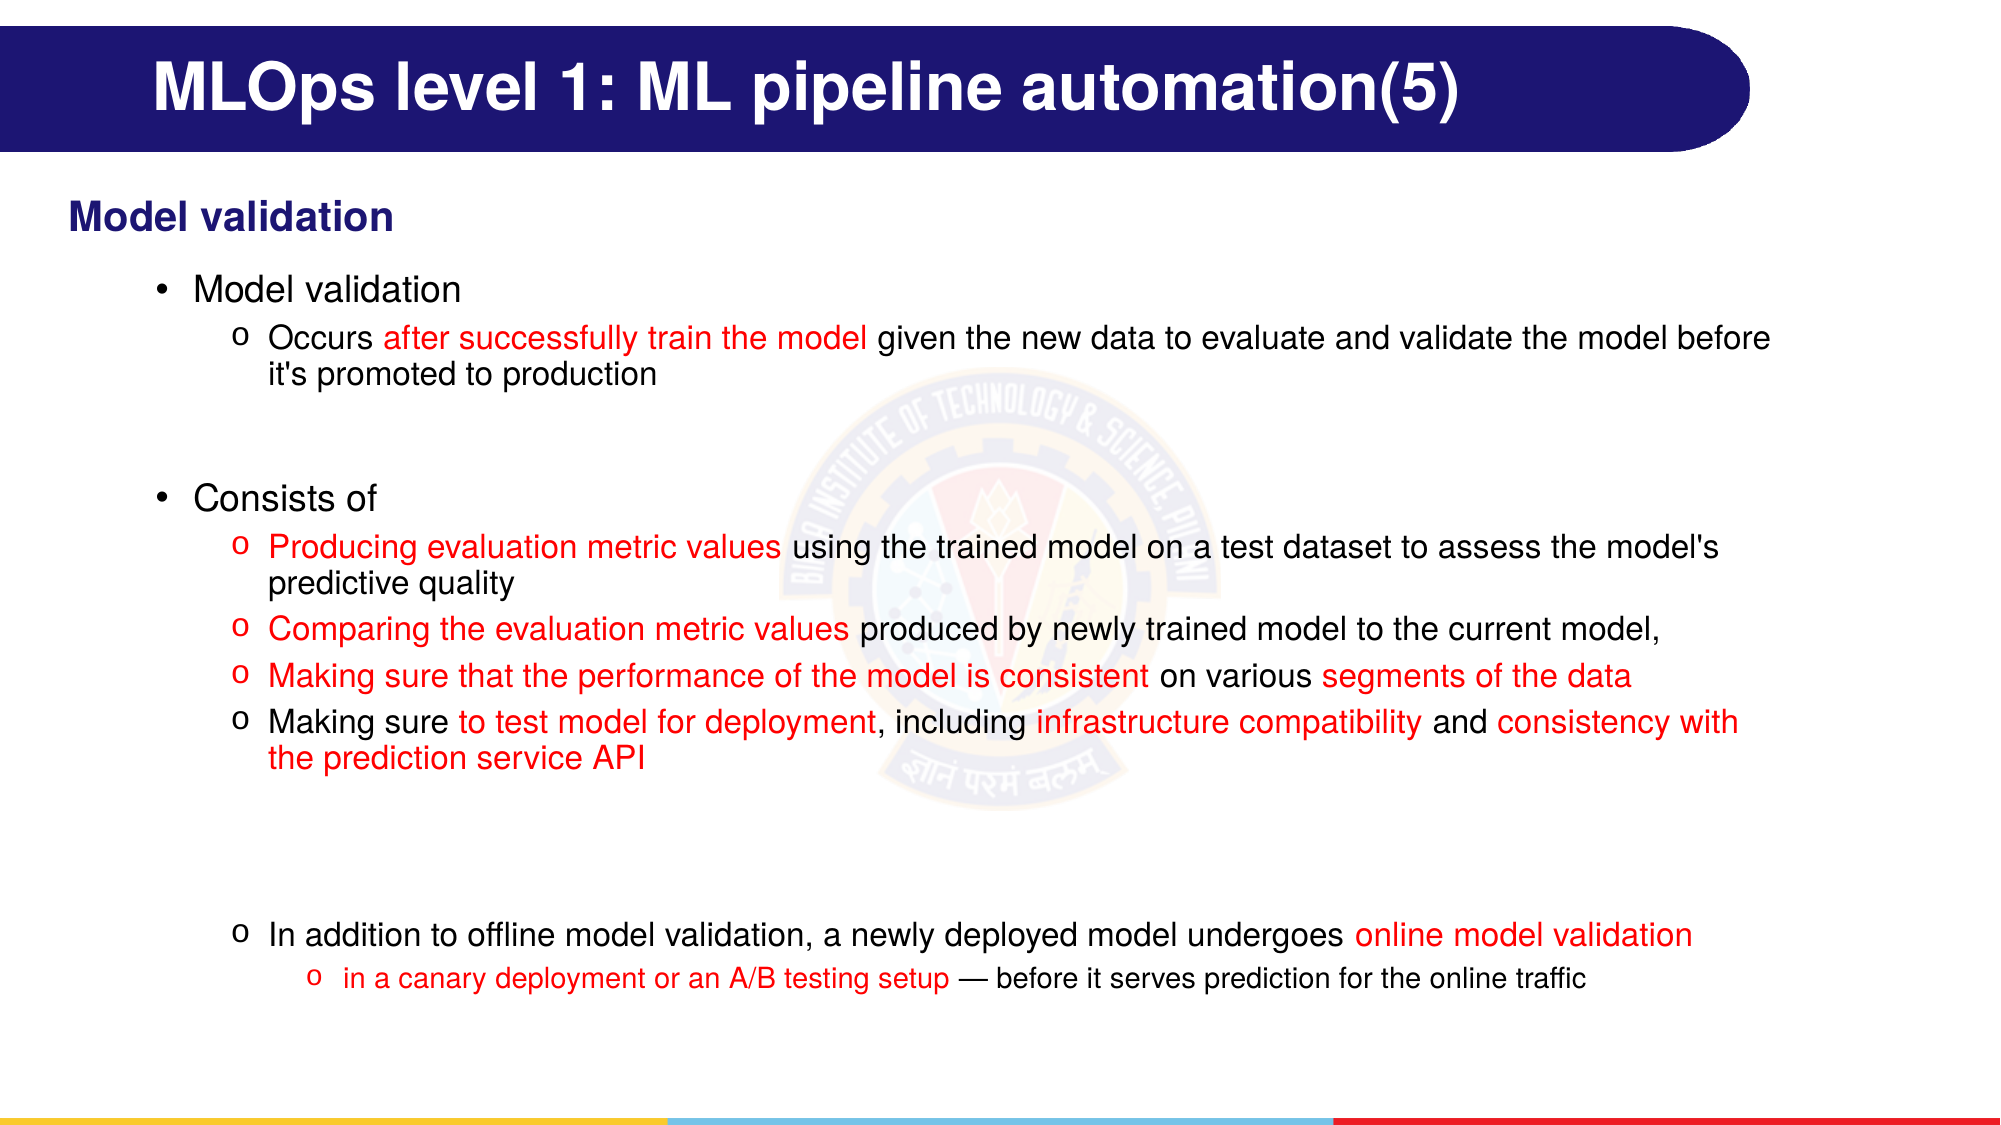

# MLOps level 1: ML pipeline automation(5)
Model validation

Model validation
Occurs after successfully train the model given the new data to evaluate and validate the model before it's promoted to production

Consists of
Producing evaluation metric values using the trained model on a test dataset to assess the model's predictive quality
Comparing the evaluation metric values produced by newly trained model to the current model,
Making sure that the performance of the model is consistent on various segments of the data
Making sure to test model for deployment, including infrastructure compatibility and consistency with the prediction service API

In addition to offline model validation, a newly deployed model undergoes online model validation
in a canary deployment or an A/B testing setup — before it serves prediction for the online traffic